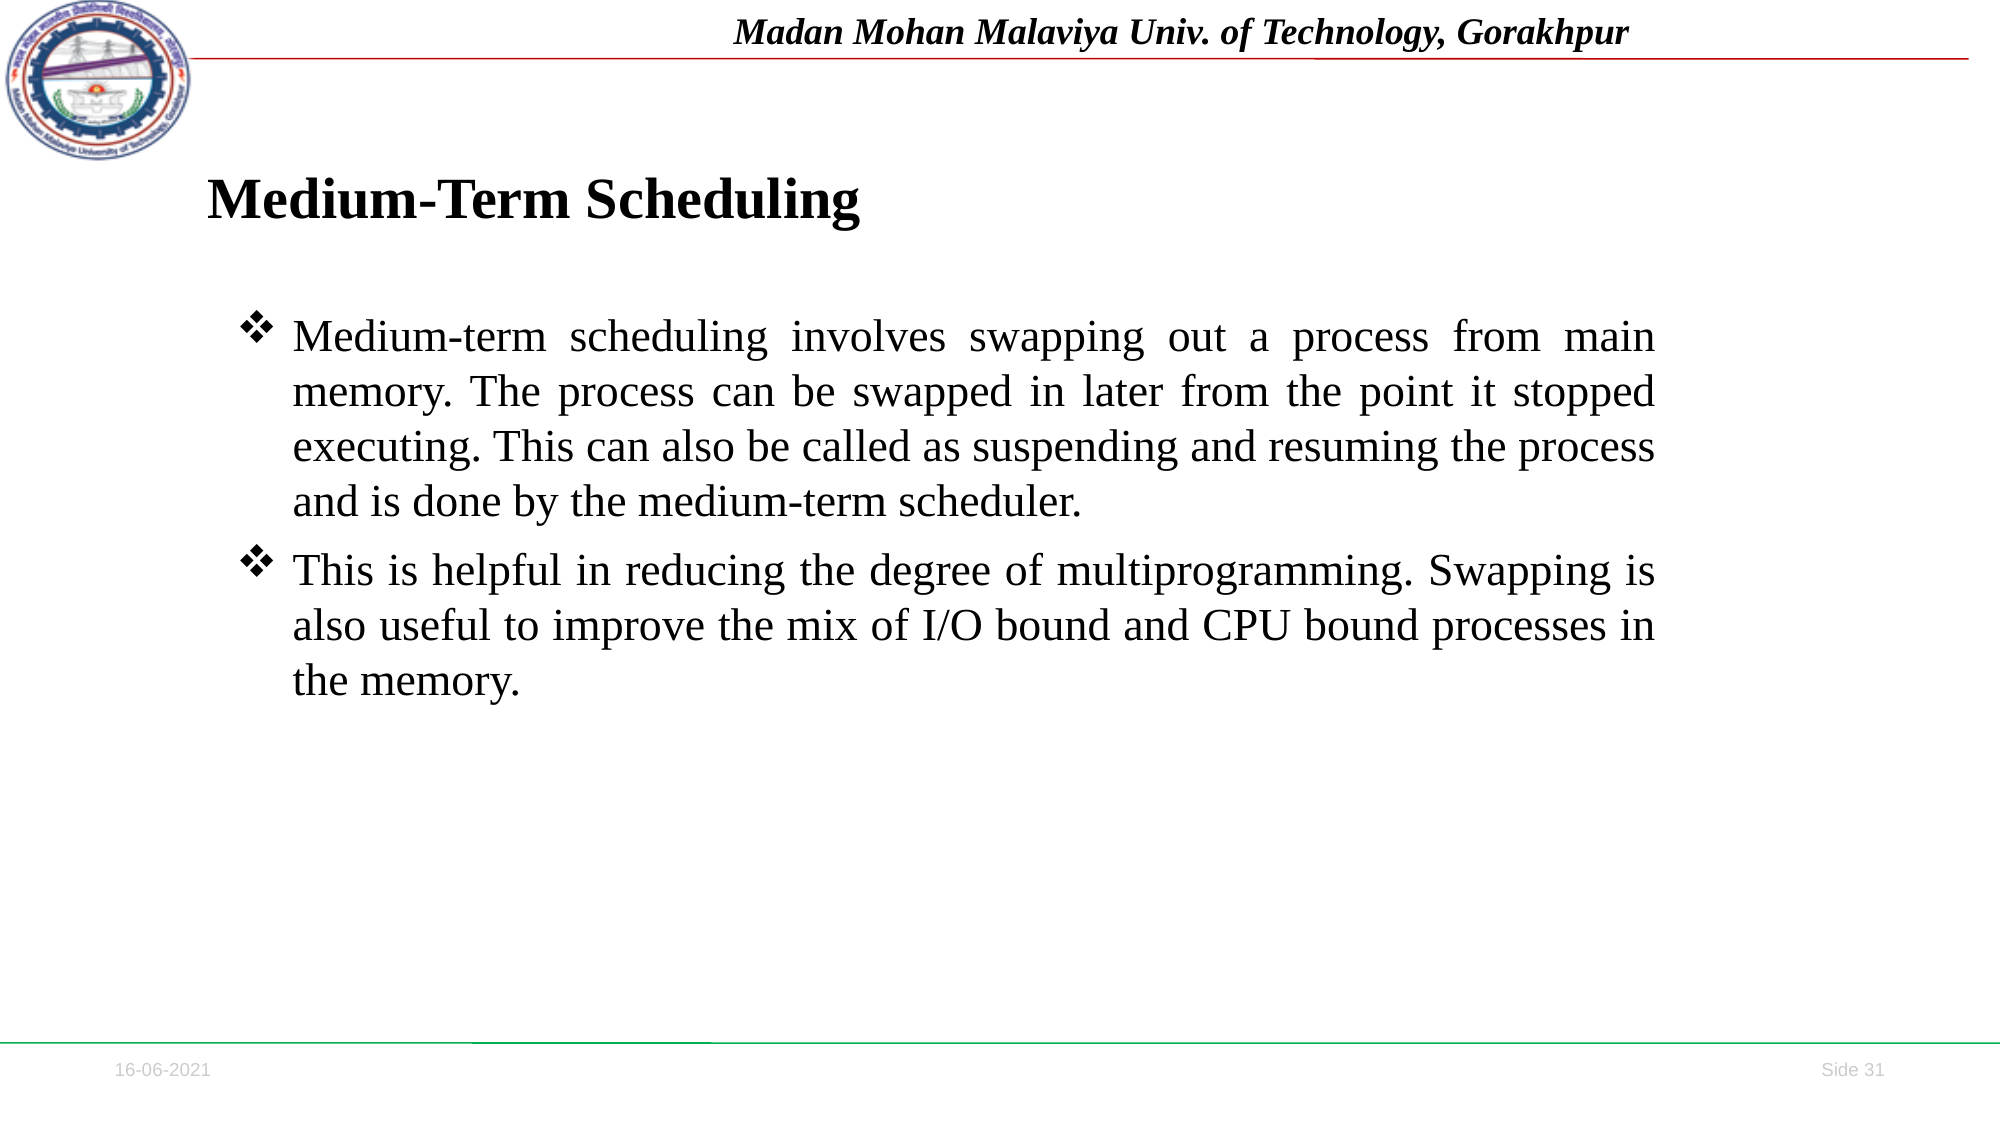

# Medium-Term Scheduling
Medium-term scheduling involves swapping out a process from main memory. The process can be swapped in later from the point it stopped executing. This can also be called as suspending and resuming the process and is done by the medium-term scheduler.
This is helpful in reducing the degree of multiprogramming. Swapping is also useful to improve the mix of I/O bound and CPU bound processes in the memory.